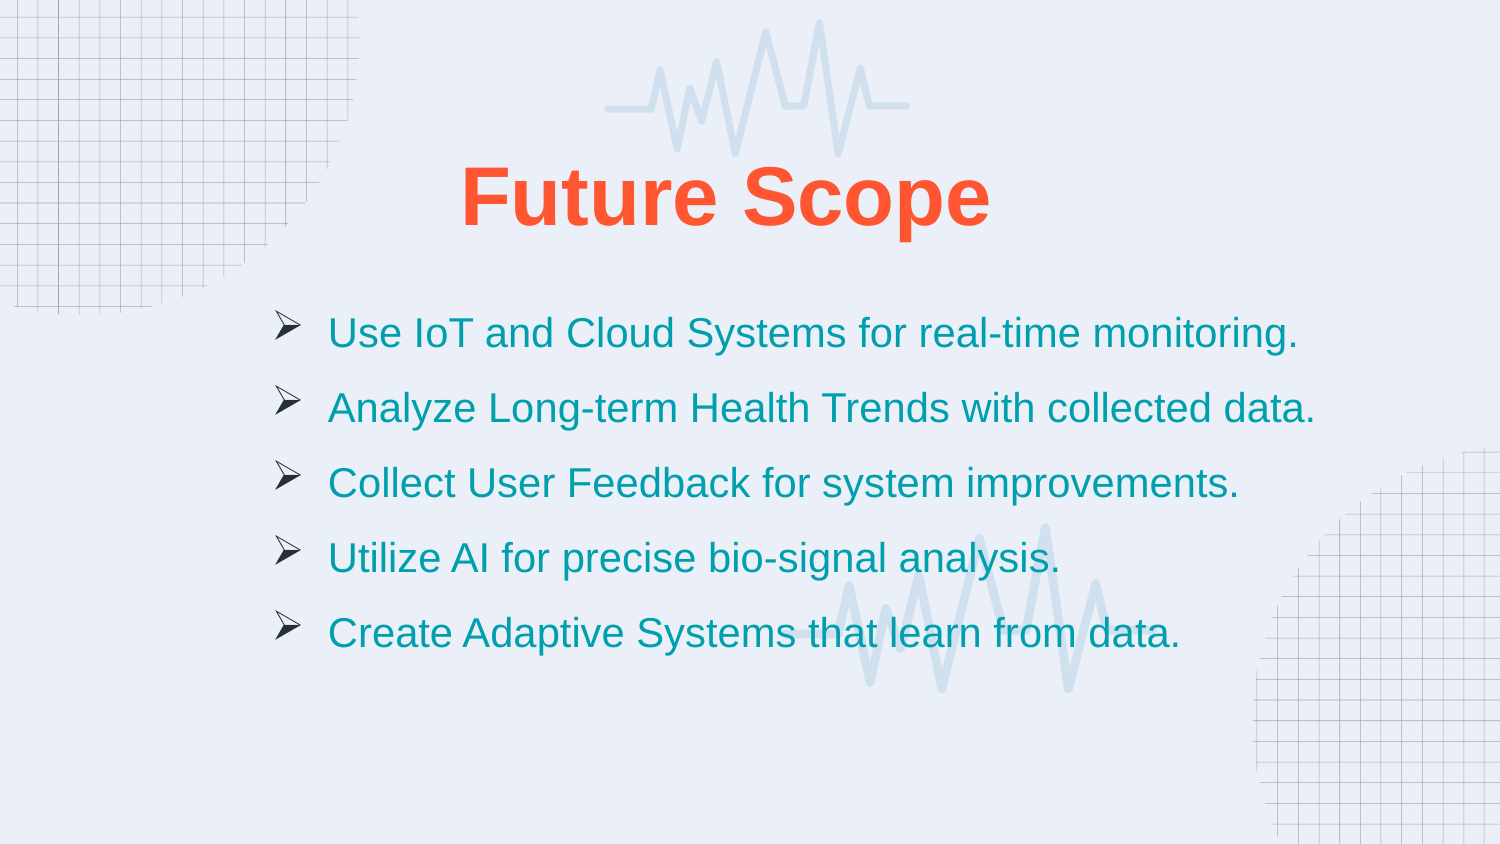

# Future Scope
Use IoT and Cloud Systems for real-time monitoring.
Analyze Long-term Health Trends with collected data.
Collect User Feedback for system improvements.
Utilize AI for precise bio-signal analysis.
Create Adaptive Systems that learn from data.